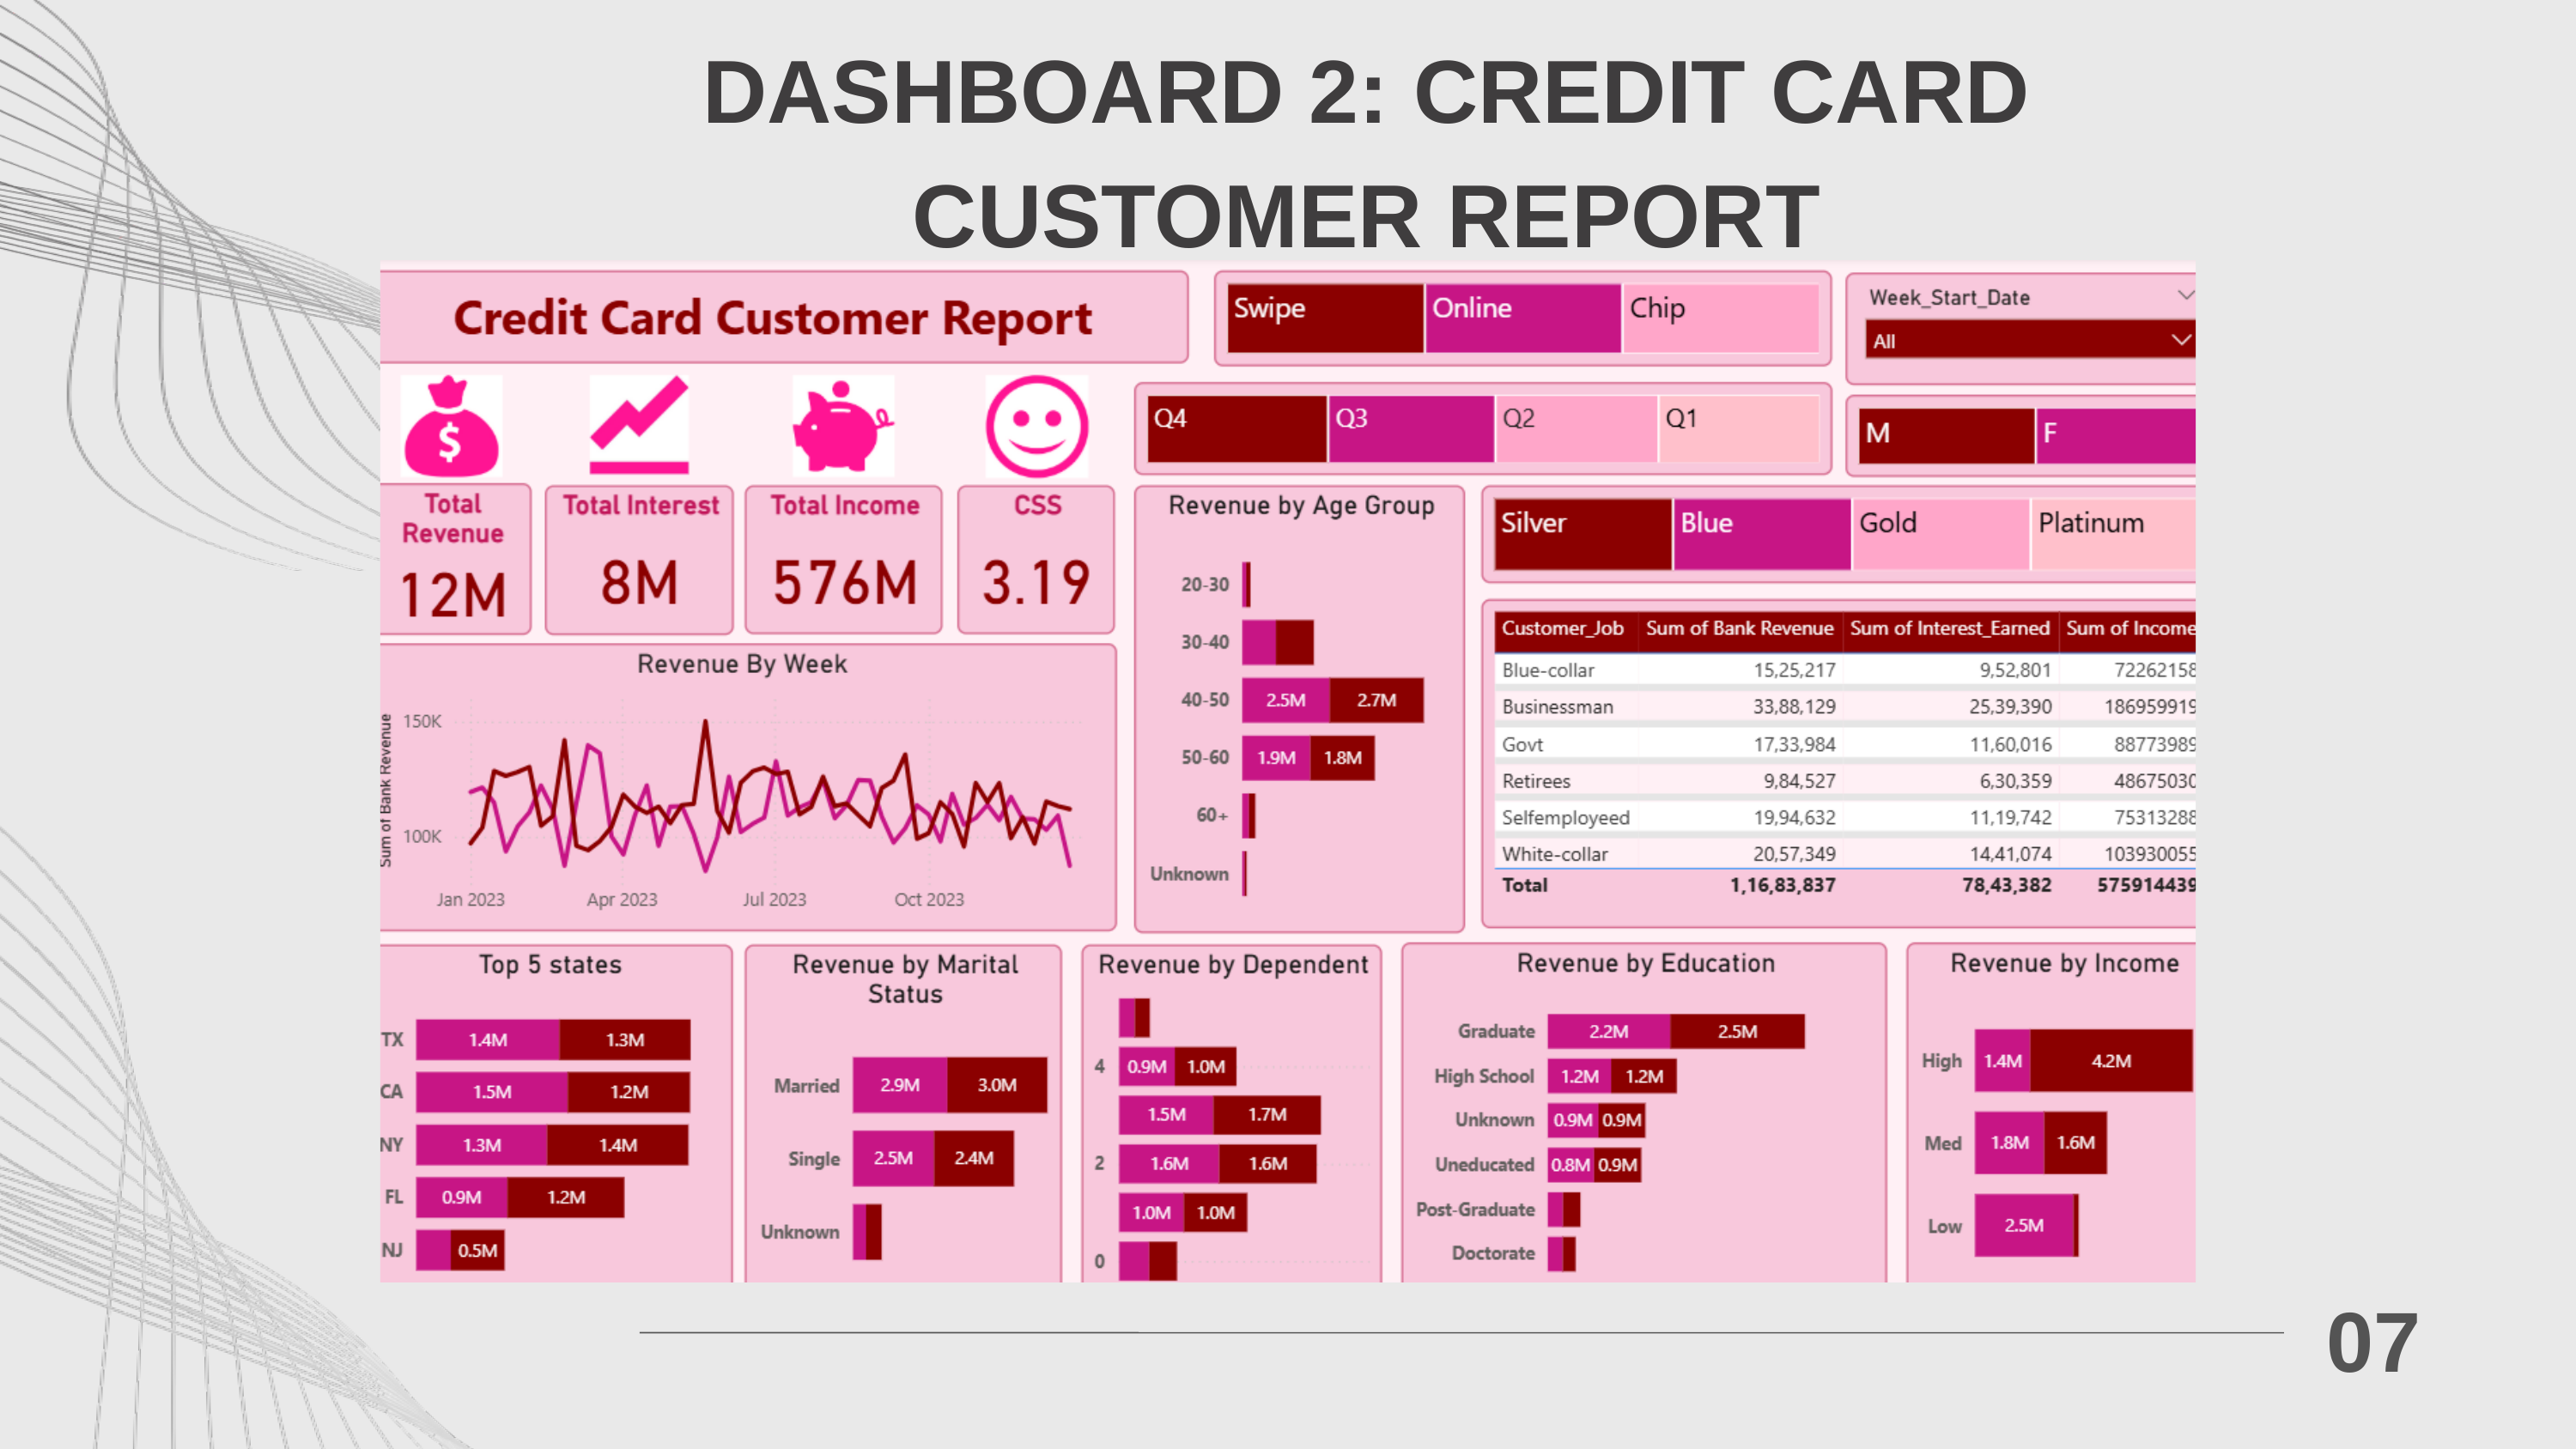

DASHBOARD 2: CREDIT CARD CUSTOMER REPORT

07